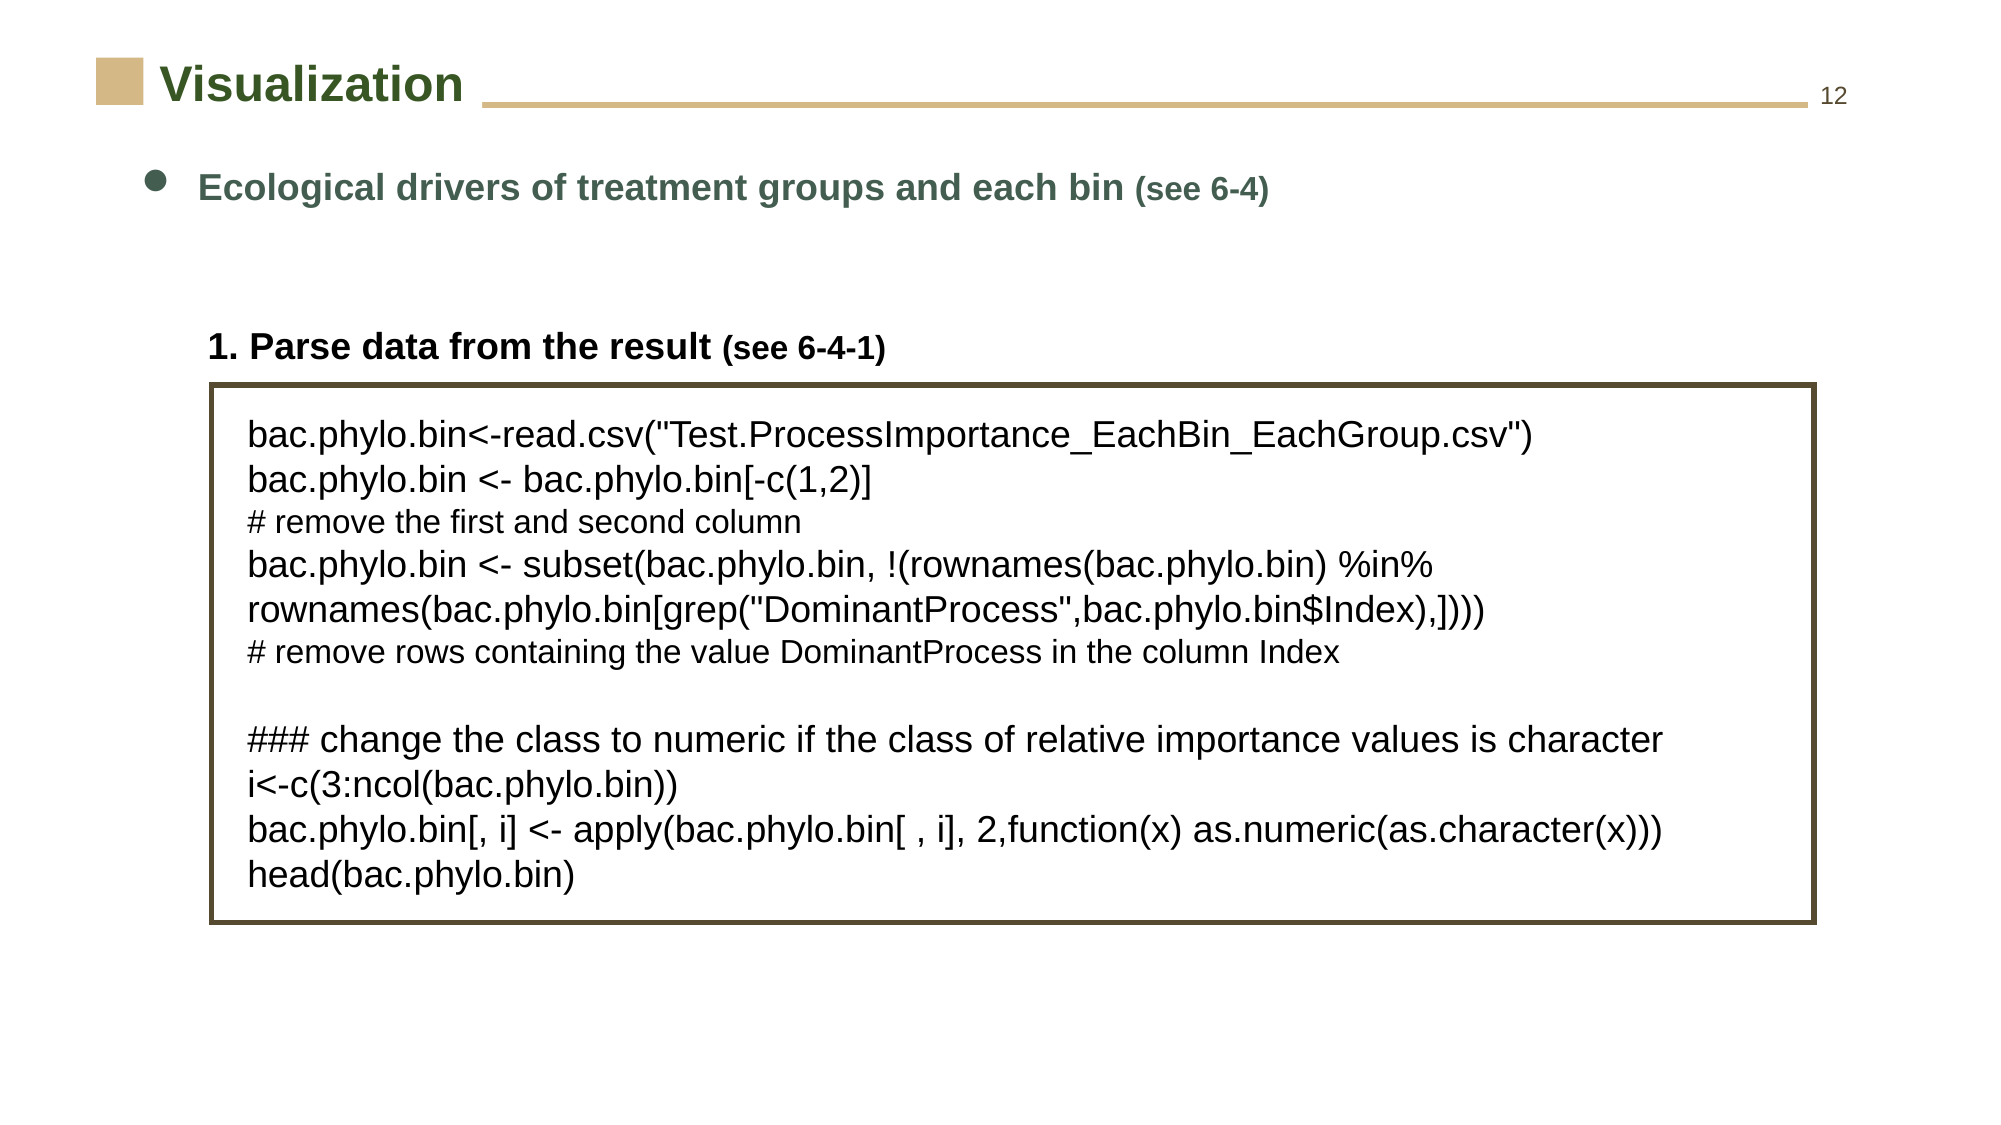

Visualization

12
Ecological drivers of treatment groups and each bin (see 6-4)
1. Parse data from the result (see 6-4-1)

bac.phylo.bin<-read.csv("Test.ProcessImportance_EachBin_EachGroup.csv")
bac.phylo.bin <- bac.phylo.bin[-c(1,2)]
# remove the first and second column
bac.phylo.bin <- subset(bac.phylo.bin, !(rownames(bac.phylo.bin) %in%
rownames(bac.phylo.bin[grep("DominantProcess",bac.phylo.bin$Index),])))
# remove rows containing the value DominantProcess in the column Index

### change the class to numeric if the class of relative importance values is character
i<-c(3:ncol(bac.phylo.bin))
bac.phylo.bin[, i] <- apply(bac.phylo.bin[ , i], 2,function(x) as.numeric(as.character(x)))
head(bac.phylo.bin)